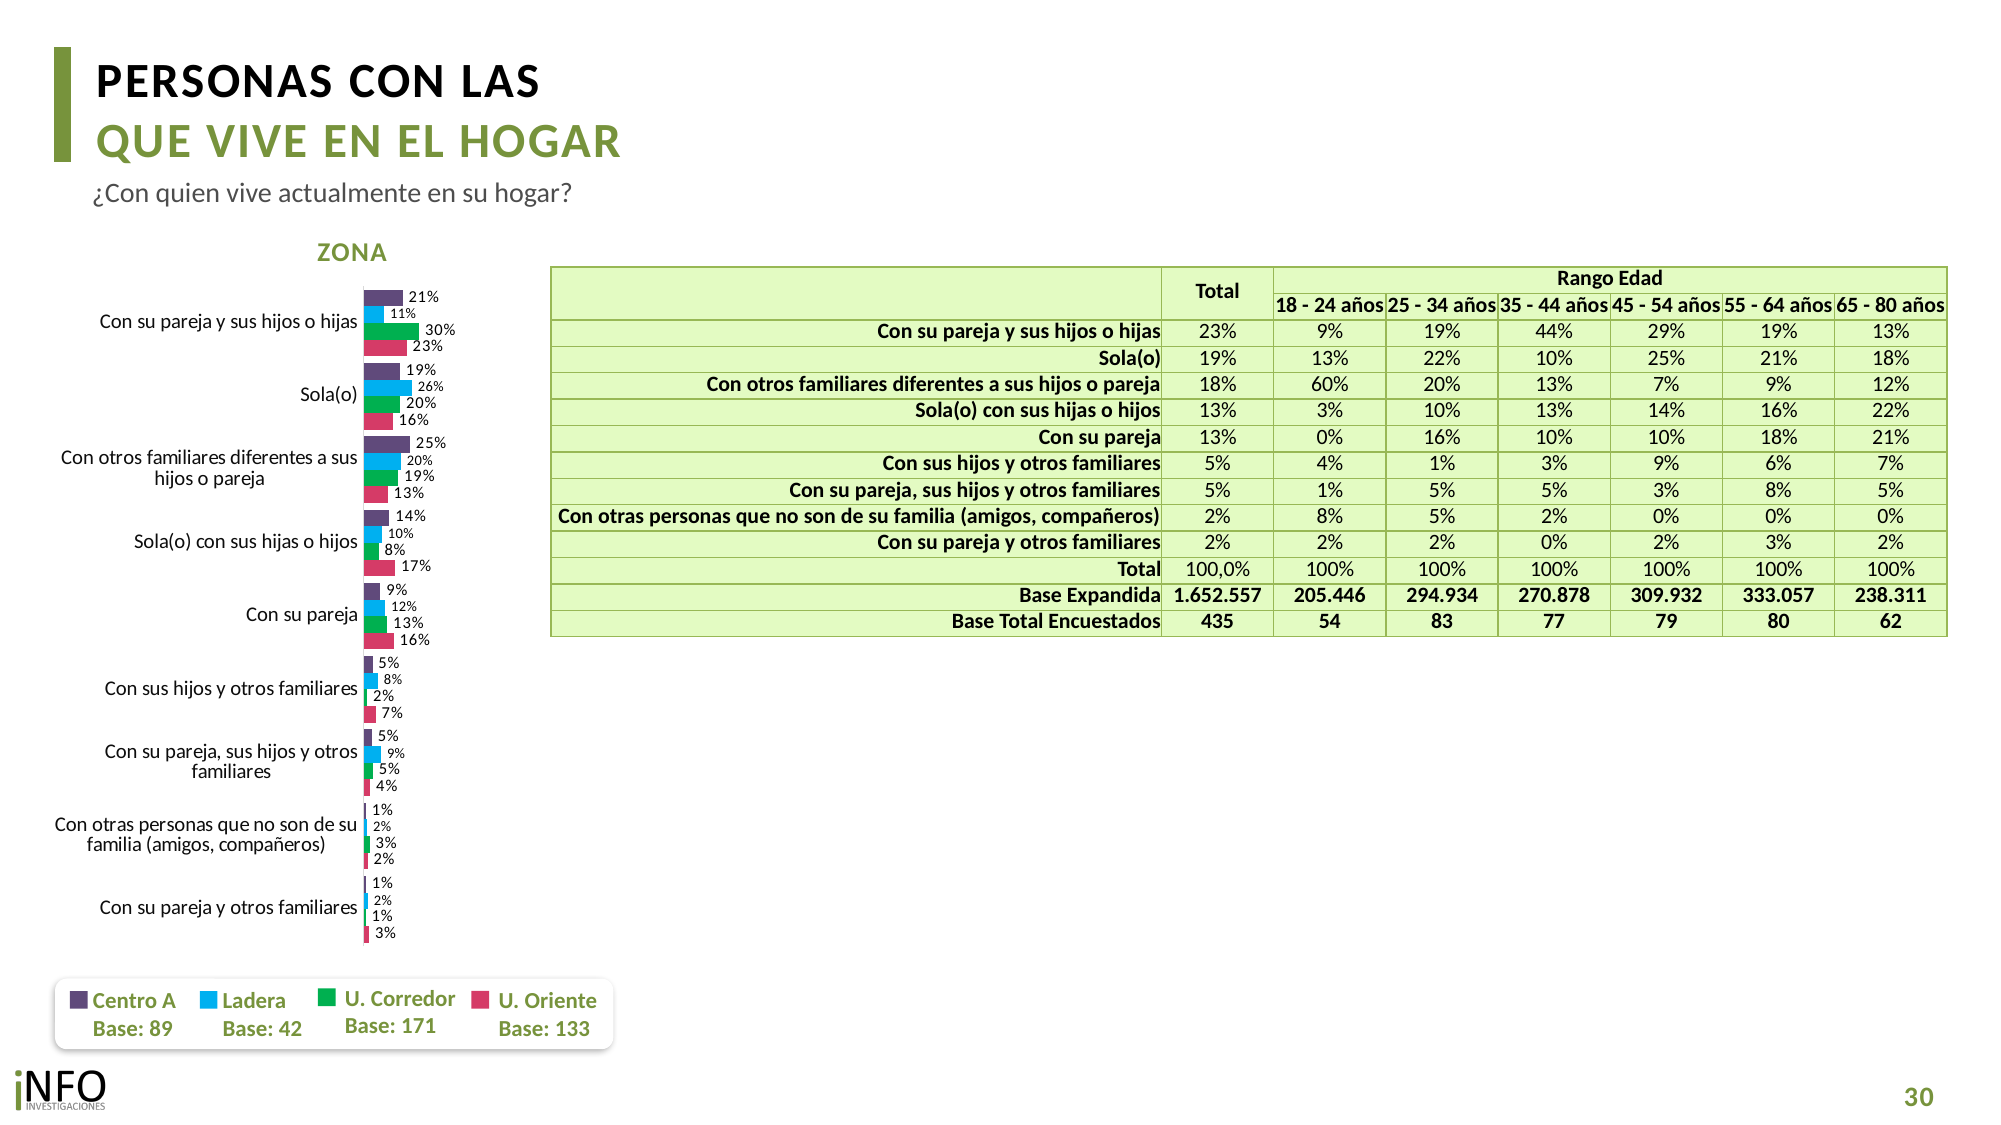

PERSONAS CON LAS
QUE VIVE EN EL HOGAR

¿Con quien vive actualmente en su hogar?
ZONA

### Chart

| Category | CA | L | UC | UO |
|---|---|---|---|---|
| Con su pareja y sus hijos o hijas | 0.209685353999849 | 0.11159766908834205 | 0.29847859077299815 | 0.23178661085999017 |
| Sola(o) | 0.1948198084115128 | 0.25947355841245995 | 0.19570227460042708 | 0.15587120751525524 |
| Con otros familiares diferentes a sus hijos o pareja | 0.24862316933302245 | 0.200201476312758 | 0.1862898624506079 | 0.12884611243124391 |
| Sola(o) con sus hijas o hijos | 0.13837457740454223 | 0.09851797314420593 | 0.08095042558043807 | 0.1692205065954903 |
| Con su pareja | 0.08946658686423854 | 0.11670717164372287 | 0.12659038253372584 | 0.16184348725510744 |
| Con sus hijos y otros familiares | 0.0475173358925609 | 0.07692069964995335 | 0.019165783628581474 | 0.06513792256768039 |
| Con su pareja, sus hijos y otros familiares | 0.0451428667486305 | 0.09378678742526038 | 0.04909947188076055 | 0.03586313976190033 |
| Con otras personas que no son de su familia (amigos, compañeros) | 0.01318515067282251 | 0.019874280104835454 | 0.032398183140855706 | 0.02153648792325269 |
| Con su pareja y otros familiares | 0.01318515067282251 | 0.022920384218462483 | 0.011325025411606605 | 0.02989452509008139 |
|  | Total | Rango Edad |  |  |  |  |  |
| --- | --- | --- | --- | --- | --- | --- | --- |
|  |  | 18 - 24 años | 25 - 34 años | 35 - 44 años | 45 - 54 años | 55 - 64 años | 65 - 80 años |
| Con su pareja y sus hijos o hijas | 23% | 9% | 19% | 44% | 29% | 19% | 13% |
| Sola(o) | 19% | 13% | 22% | 10% | 25% | 21% | 18% |
| Con otros familiares diferentes a sus hijos o pareja | 18% | 60% | 20% | 13% | 7% | 9% | 12% |
| Sola(o) con sus hijas o hijos | 13% | 3% | 10% | 13% | 14% | 16% | 22% |
| Con su pareja | 13% | 0% | 16% | 10% | 10% | 18% | 21% |
| Con sus hijos y otros familiares | 5% | 4% | 1% | 3% | 9% | 6% | 7% |
| Con su pareja, sus hijos y otros familiares | 5% | 1% | 5% | 5% | 3% | 8% | 5% |
| Con otras personas que no son de su familia (amigos, compañeros) | 2% | 8% | 5% | 2% | 0% | 0% | 0% |
| Con su pareja y otros familiares | 2% | 2% | 2% | 0% | 2% | 3% | 2% |
| Total | 100,0% | 100% | 100% | 100% | 100% | 100% | 100% |
| Base Expandida | 1.652.557 | 205.446 | 294.934 | 270.878 | 309.932 | 333.057 | 238.311 |
| Base Total Encuestados | 435 | 54 | 83 | 77 | 79 | 80 | 62 |
U. Corredor
Base: 171
U. Oriente
Base: 133

Centro A
Base: 89
Ladera
Base: 42

30